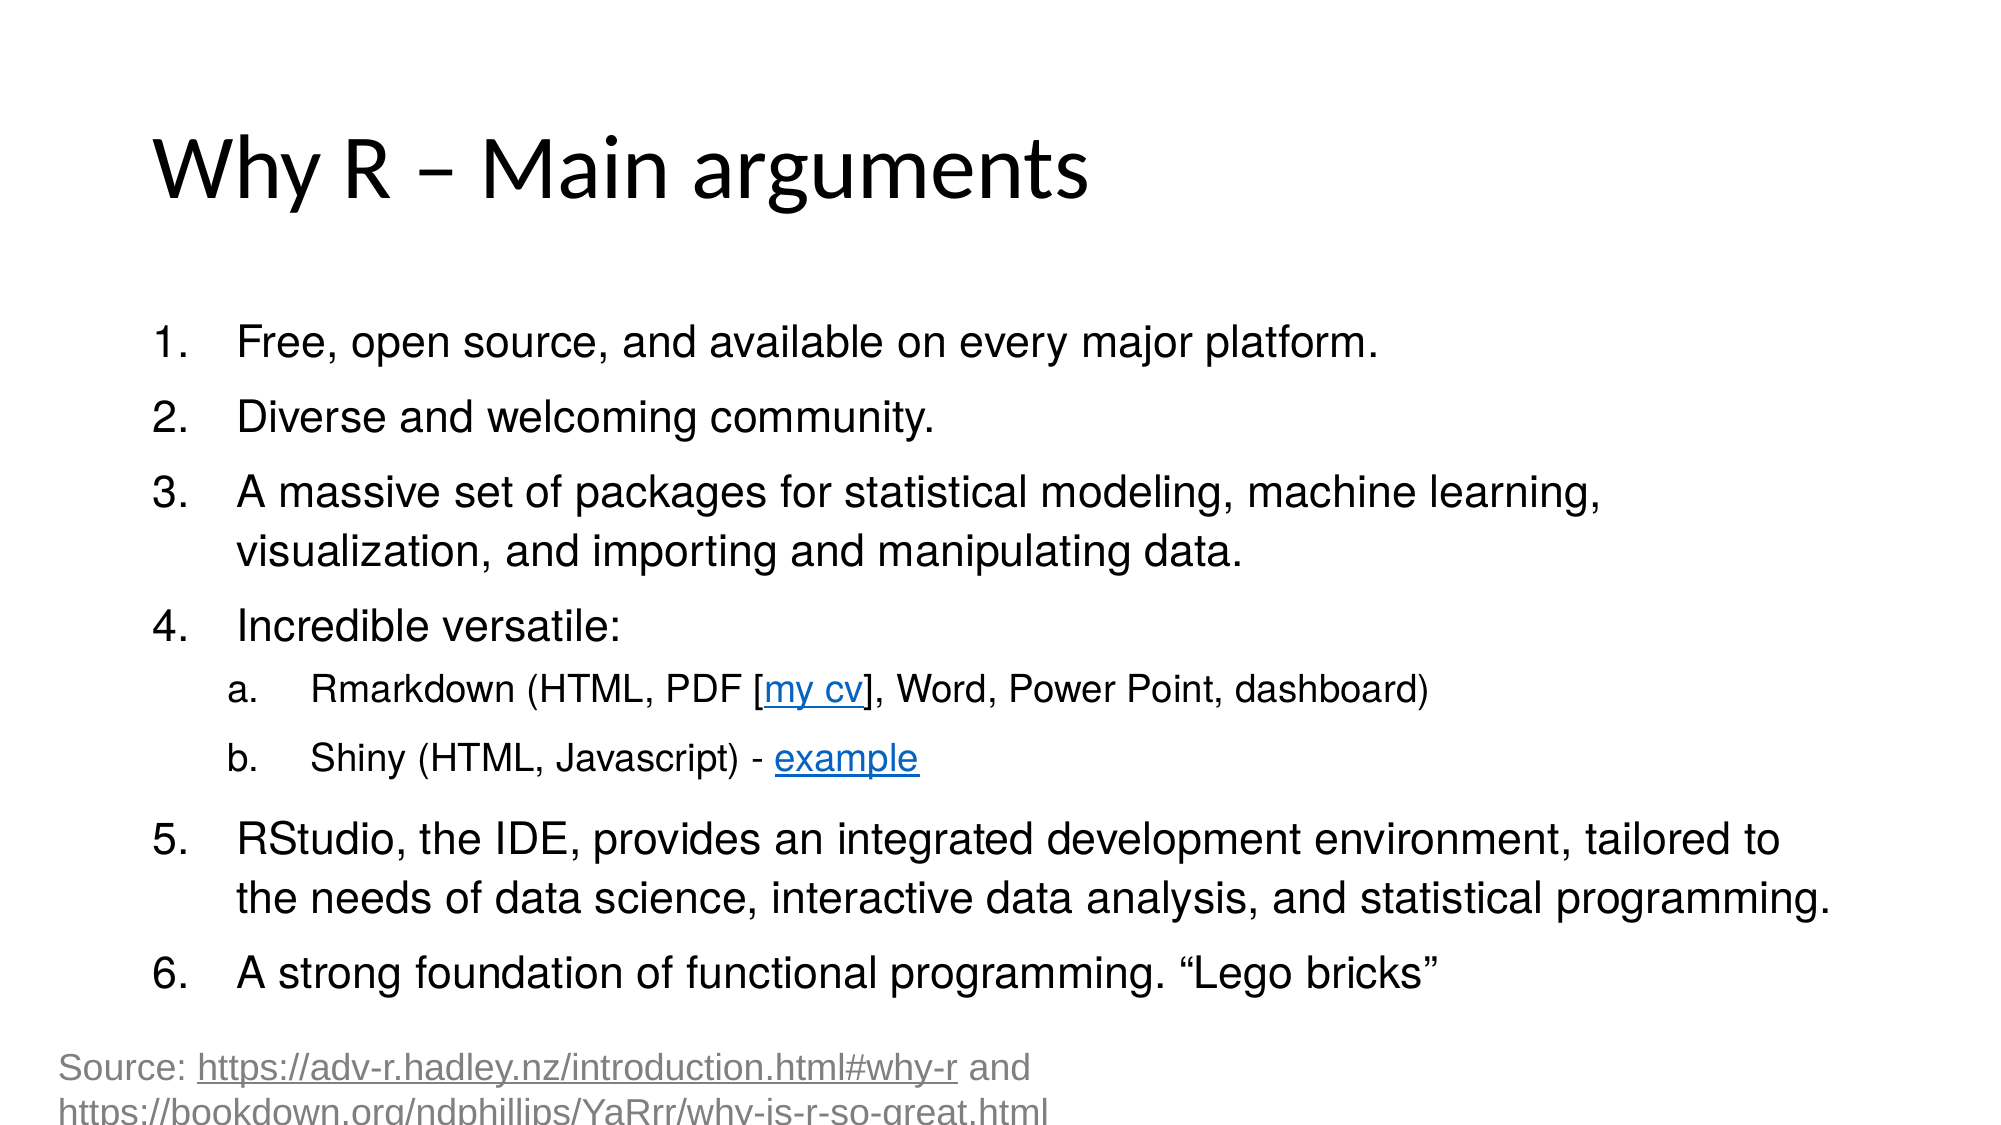

# Why R – Main arguments
Free, open source, and available on every major platform.
Diverse and welcoming community.
A massive set of packages for statistical modeling, machine learning, visualization, and importing and manipulating data.
Incredible versatile:
Rmarkdown (HTML, PDF [my cv], Word, Power Point, dashboard)
Shiny (HTML, Javascript) - example
RStudio, the IDE, provides an integrated development environment, tailored to the needs of data science, interactive data analysis, and statistical programming.
A strong foundation of functional programming. “Lego bricks”
Source: https://adv-r.hadley.nz/introduction.html#why-r and https://bookdown.org/ndphillips/YaRrr/why-is-r-so-great.html